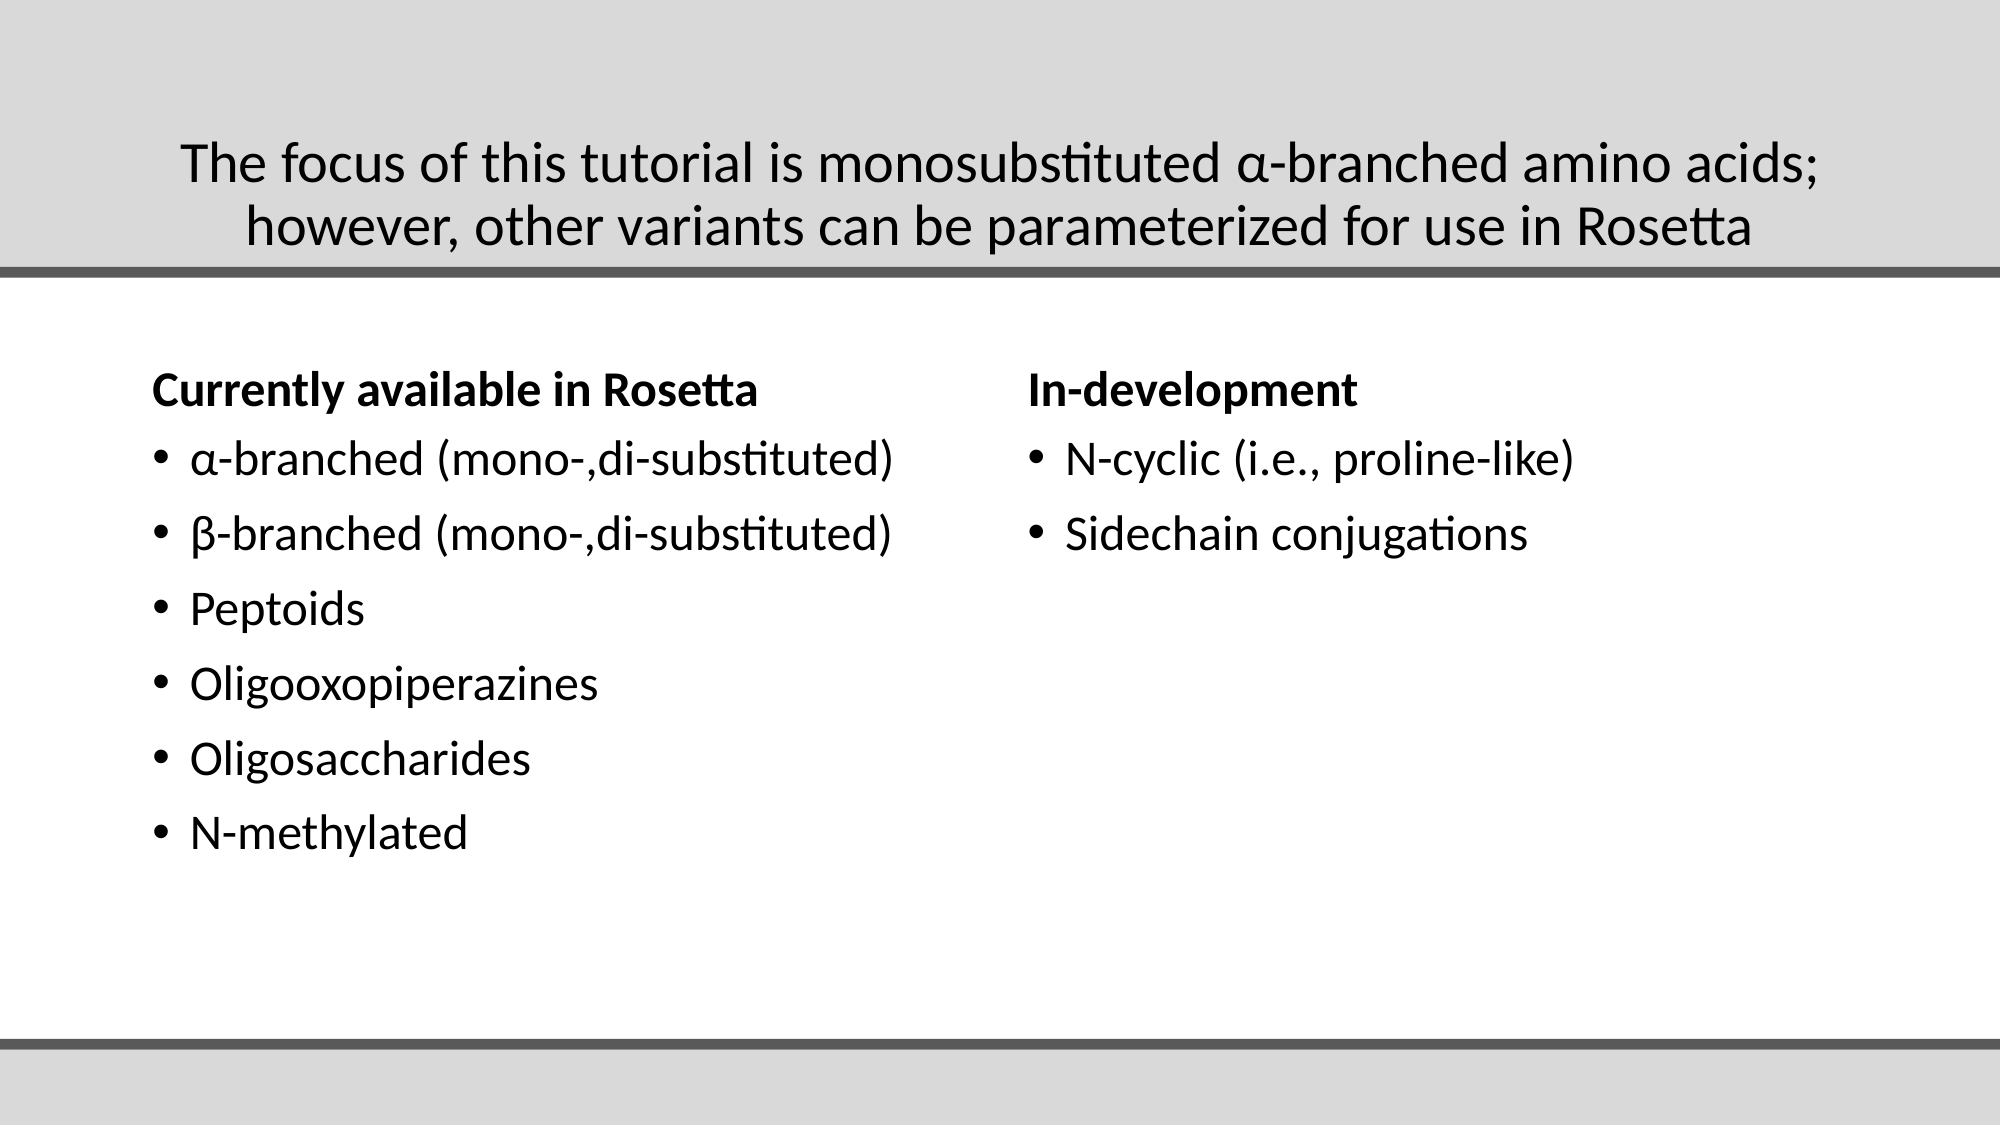

# The focus of this tutorial is monosubstituted α-branched amino acids; however, other variants can be parameterized for use in Rosetta
Currently available in Rosetta
In-development
α-branched (mono-,di-substituted)
β-branched (mono-,di-substituted)
Peptoids
Oligooxopiperazines
Oligosaccharides
N-methylated

N-cyclic (i.e., proline-like)
Sidechain conjugations